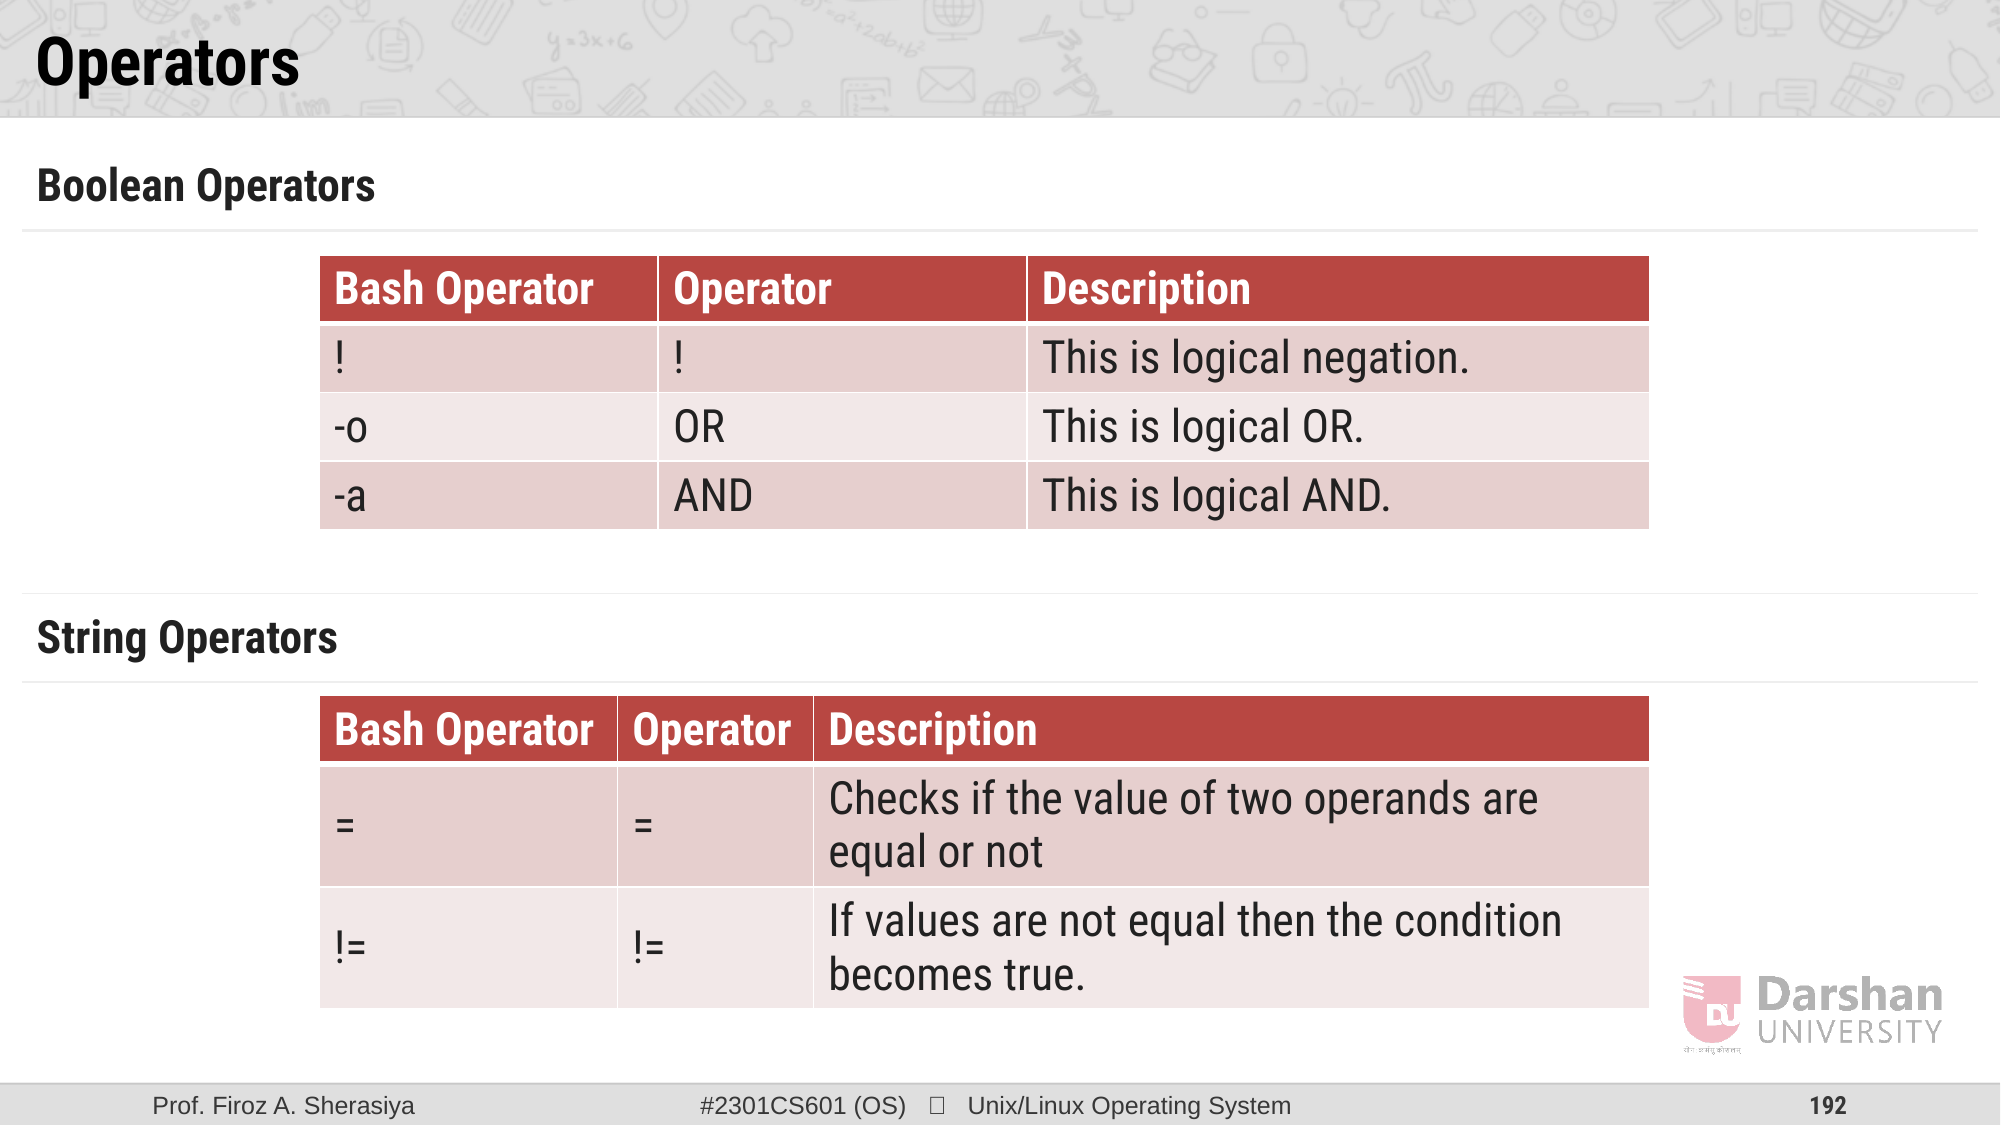

# Operators
| Boolean Operators |
| --- |
| Bash Operator | Operator | Description |
| --- | --- | --- |
| ! | ! | This is logical negation. |
| -o | OR | This is logical OR. |
| -a | AND | This is logical AND. |
| String Operators |
| --- |
| Bash Operator | Operator | Description |
| --- | --- | --- |
| = | = | Checks if the value of two operands are equal or not |
| != | != | If values are not equal then the condition becomes true. |